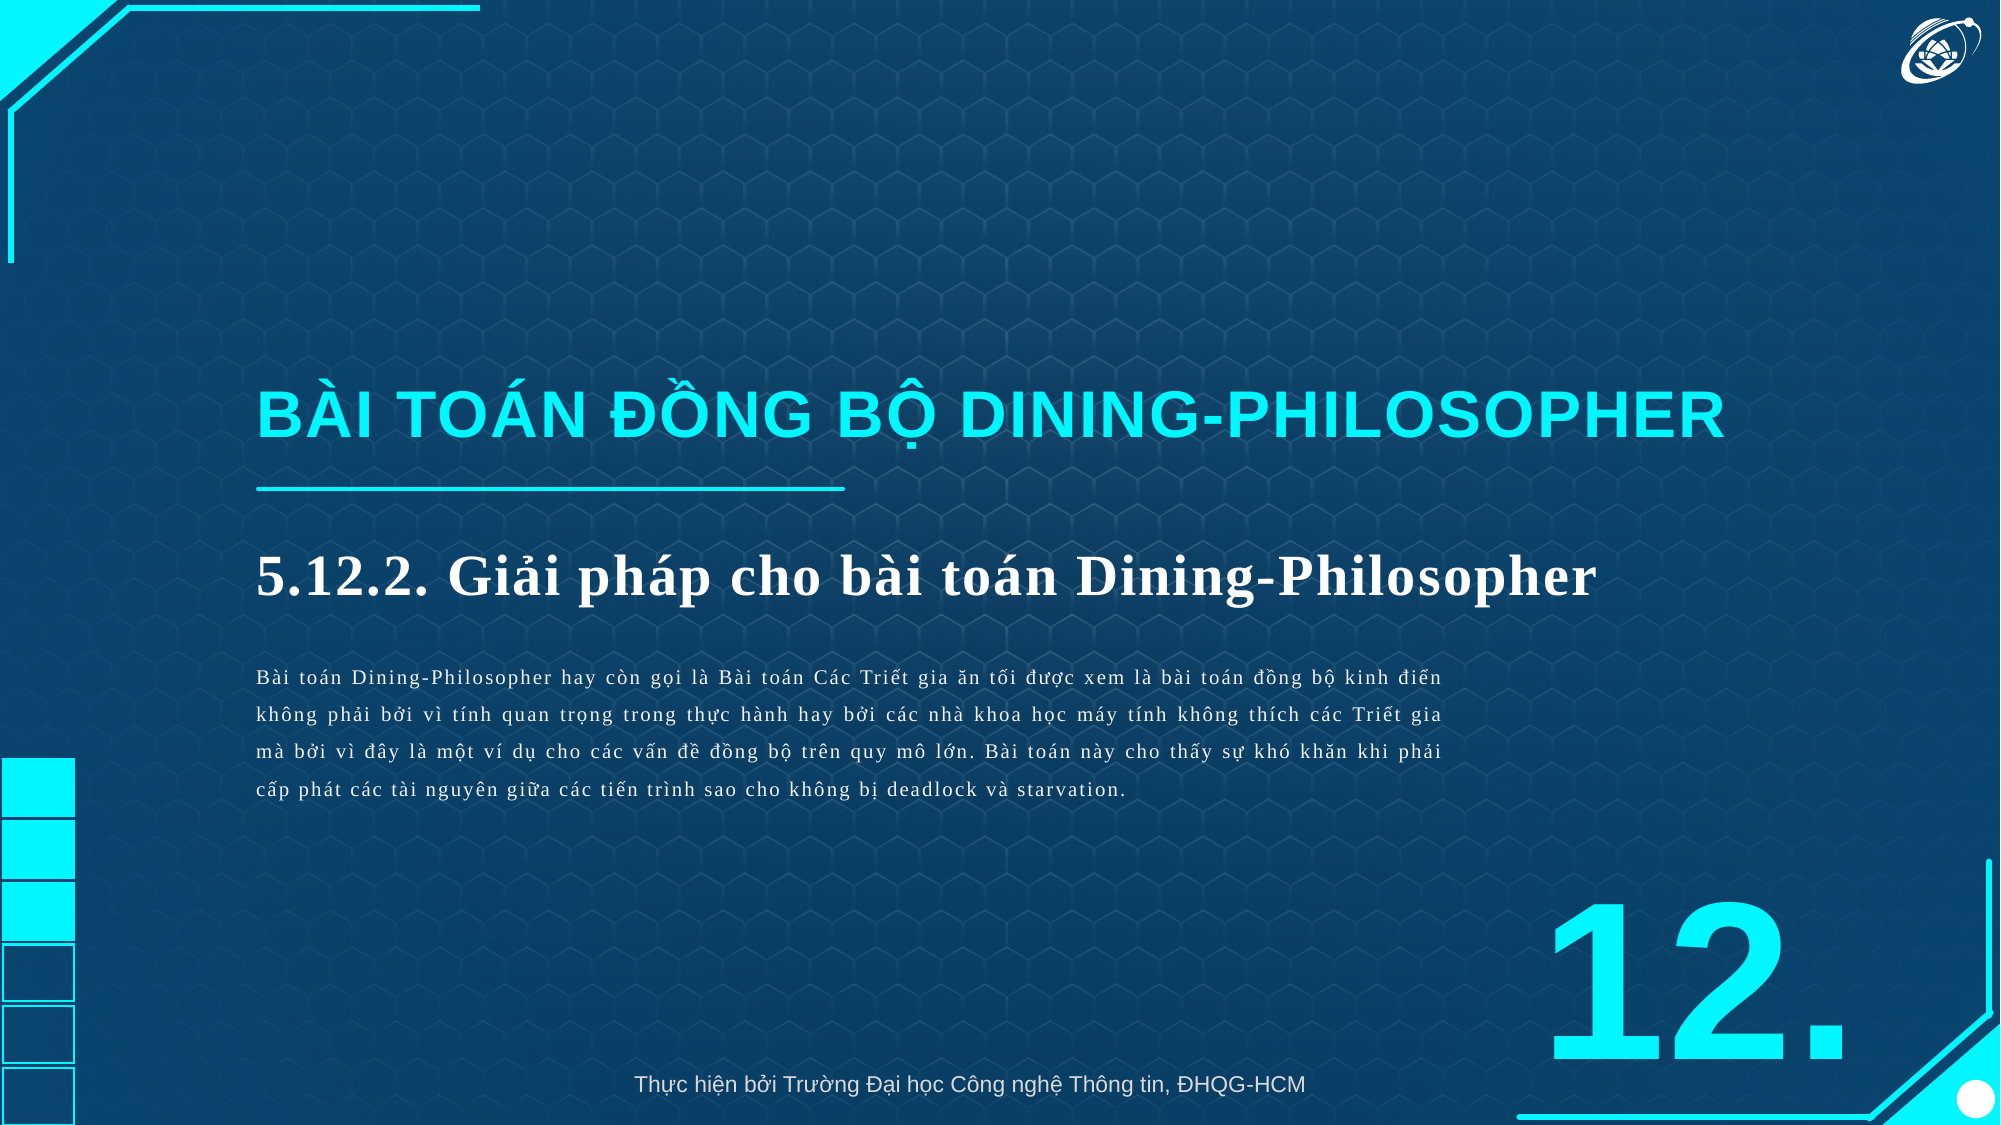

BÀI TOÁN ĐỒNG BỘ DINING-PHILOSOPHER
5.12.2. Giải pháp cho bài toán Dining-Philosopher
Bài toán Dining-Philosopher hay còn gọi là Bài toán Các Triết gia ăn tối được xem là bài toán đồng bộ kinh điển không phải bởi vì tính quan trọng trong thực hành hay bởi các nhà khoa học máy tính không thích các Triết gia mà bởi vì đây là một ví dụ cho các vấn đề đồng bộ trên quy mô lớn. Bài toán này cho thấy sự khó khăn khi phải cấp phát các tài nguyên giữa các tiến trình sao cho không bị deadlock và starvation.
12.
Thực hiện bởi Trường Đại học Công nghệ Thông tin, ĐHQG-HCM
64